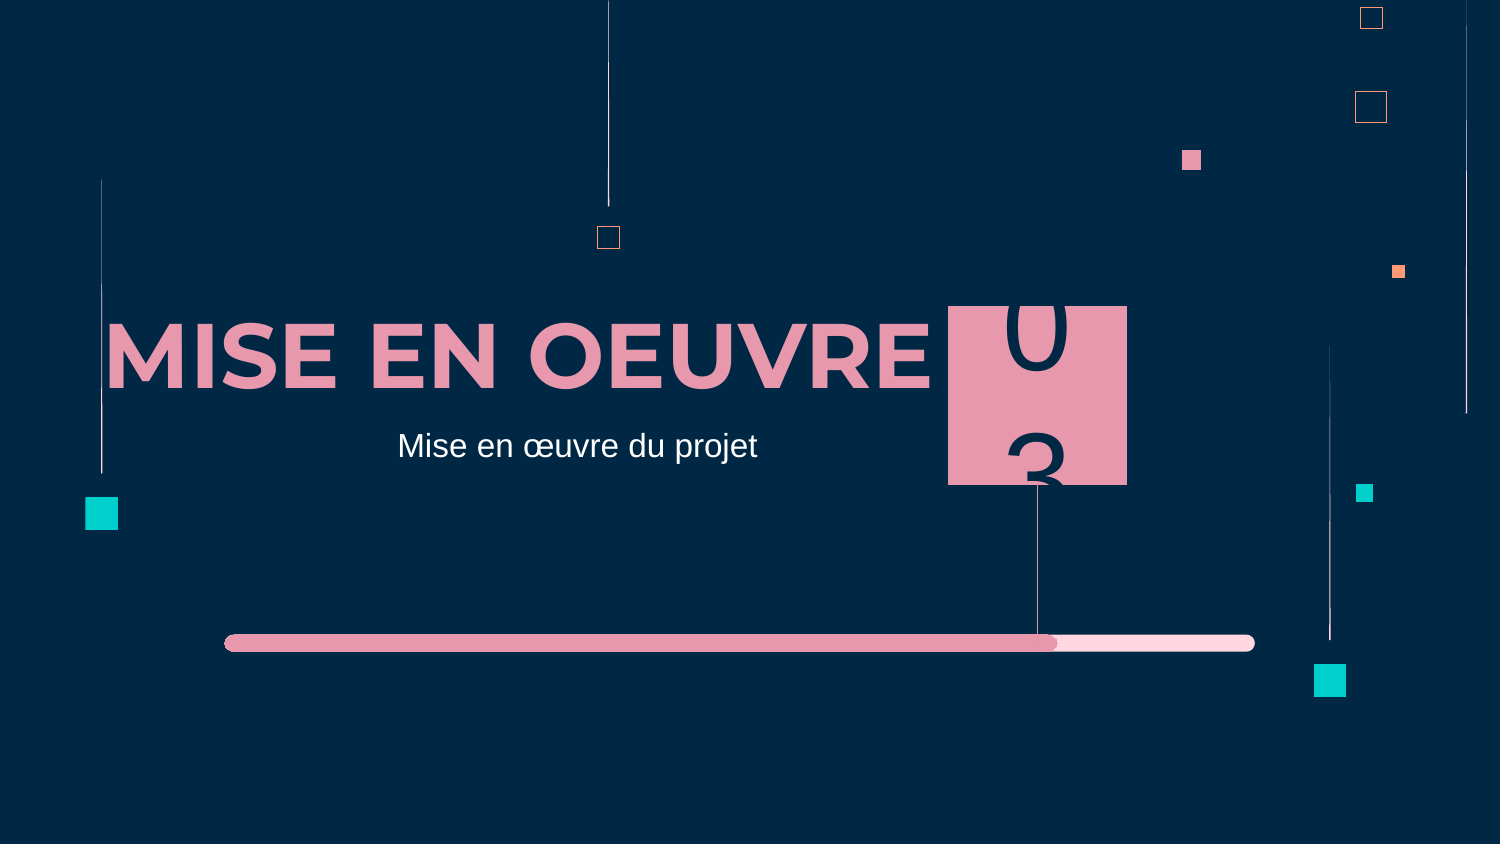

MISE EN OEUVRE

03
Mise en œuvre du projet